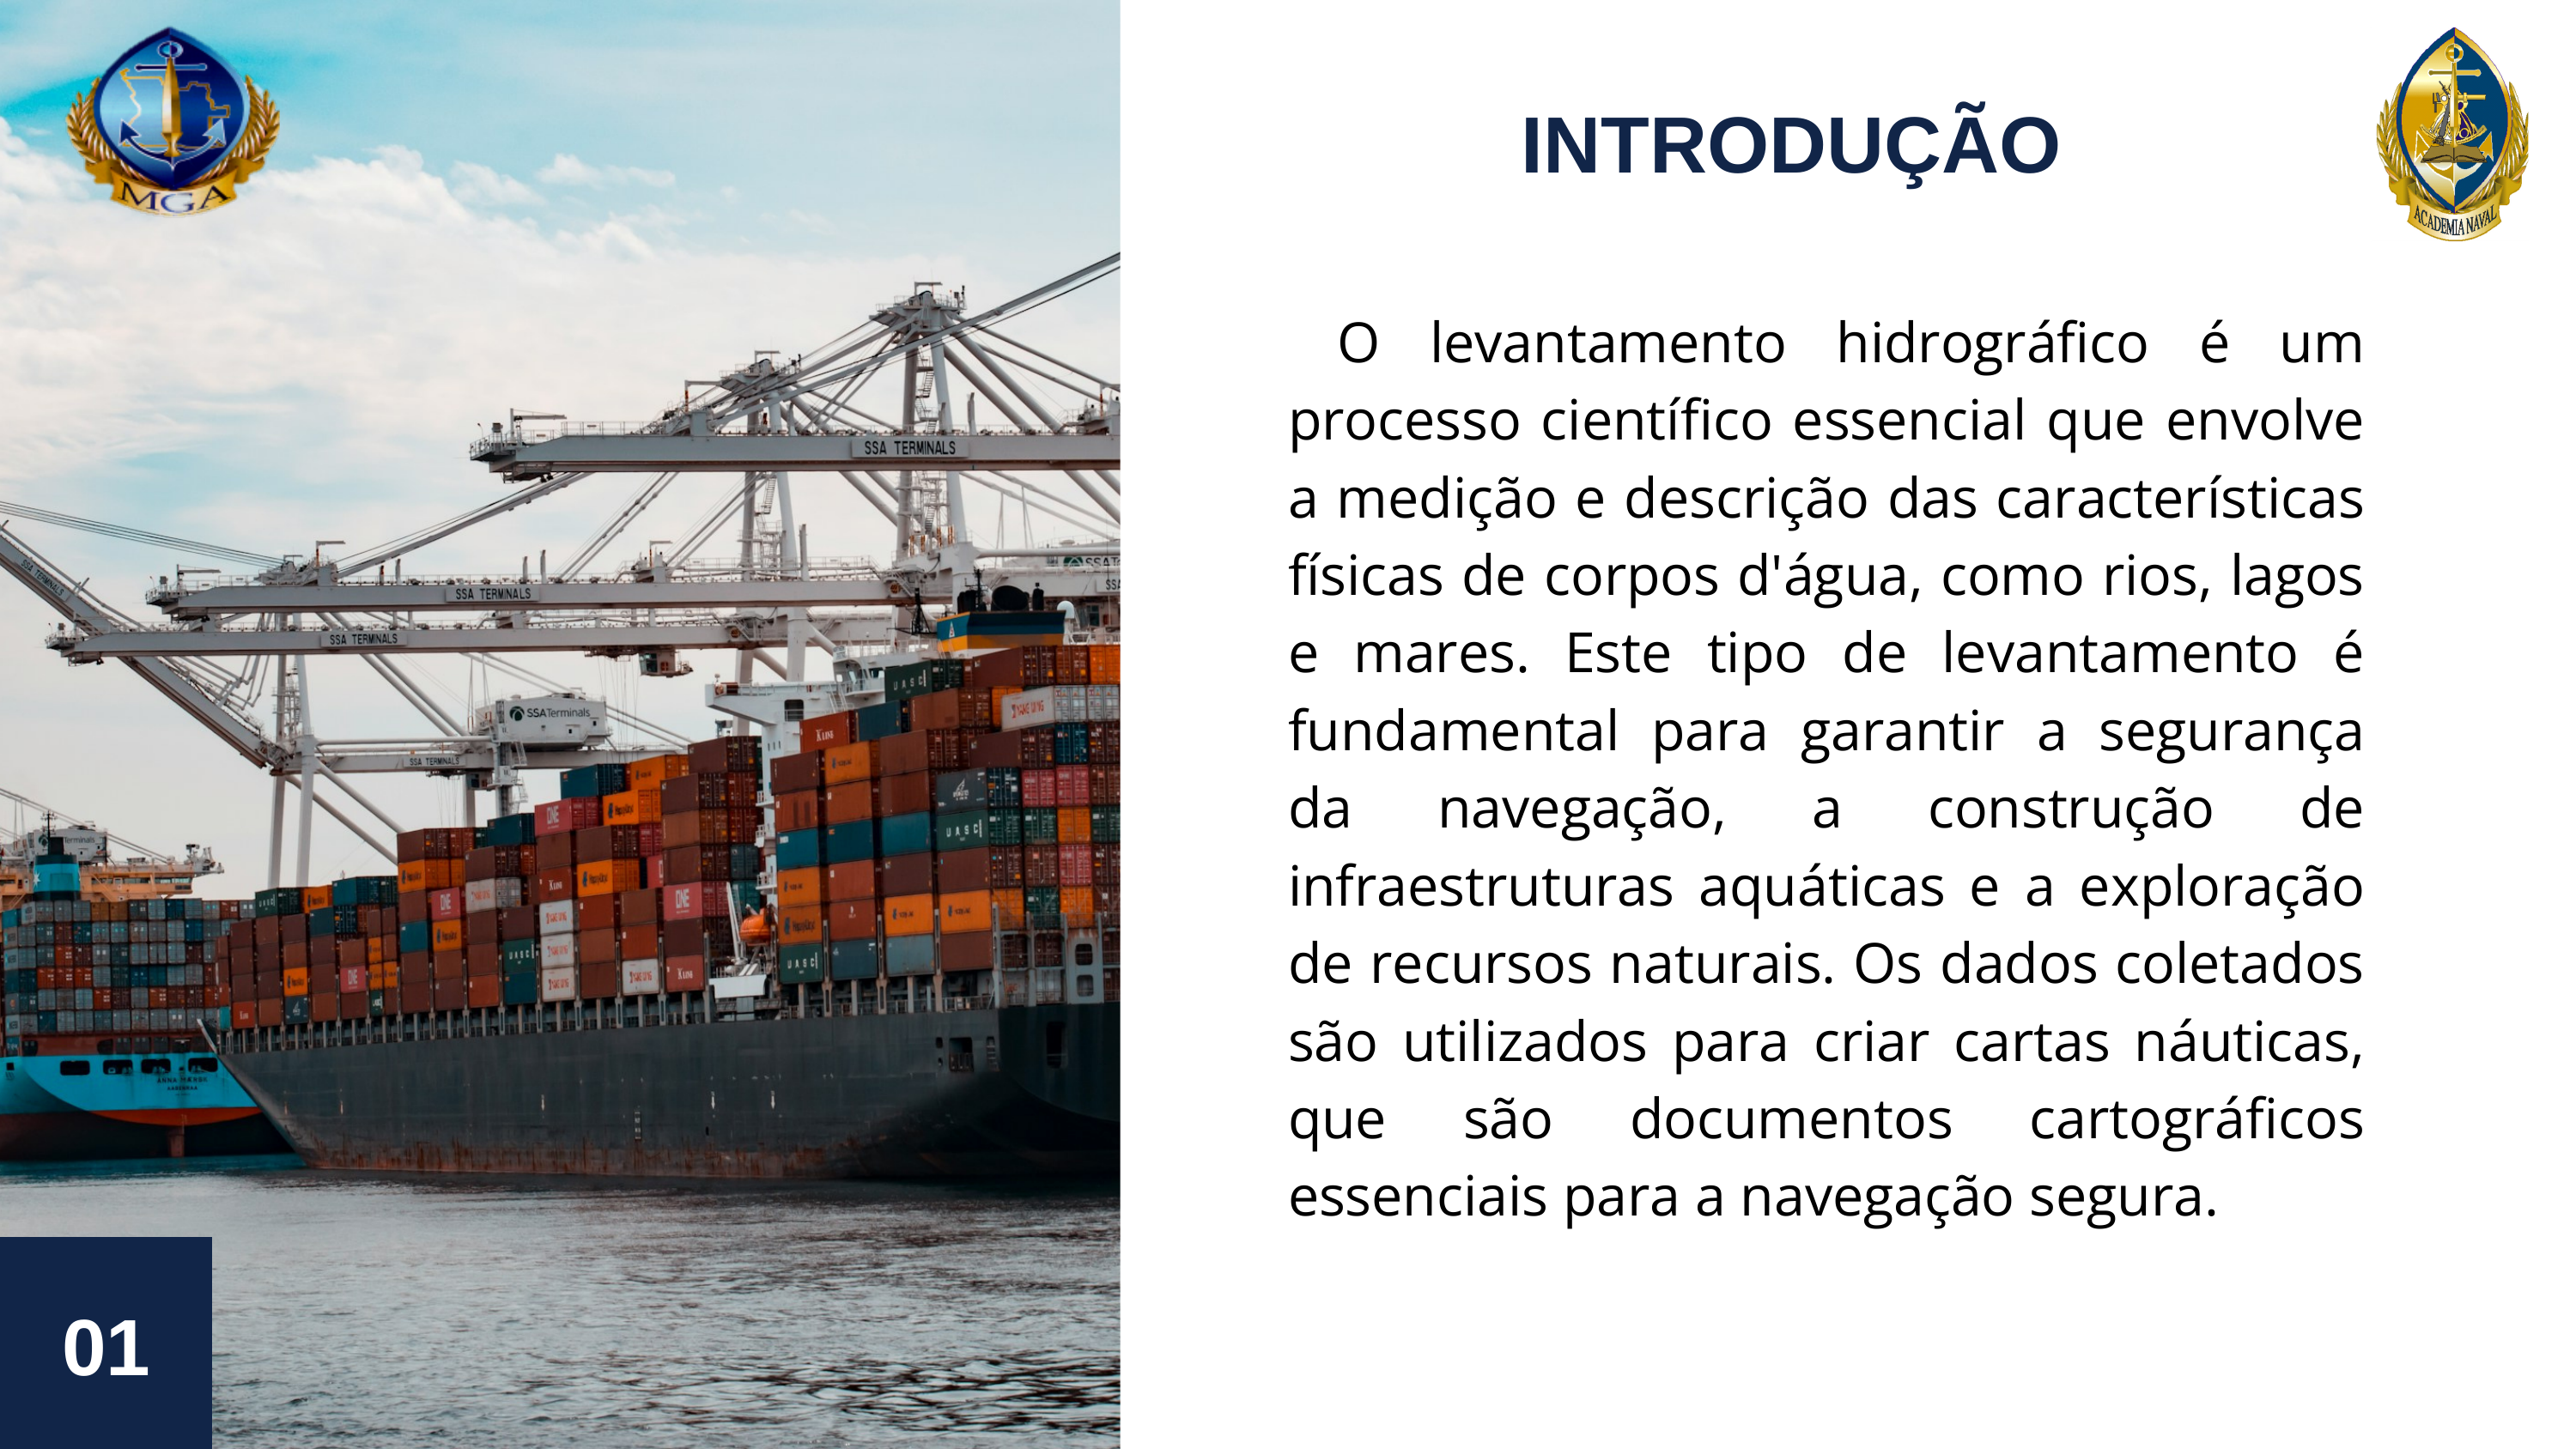

INTRODUÇÃO
 O levantamento hidrográfico é um processo científico essencial que envolve a medição e descrição das características físicas de corpos d'água, como rios, lagos e mares. Este tipo de levantamento é fundamental para garantir a segurança da navegação, a construção de infraestruturas aquáticas e a exploração de recursos naturais. Os dados coletados são utilizados para criar cartas náuticas, que são documentos cartográficos essenciais para a navegação segura.

01